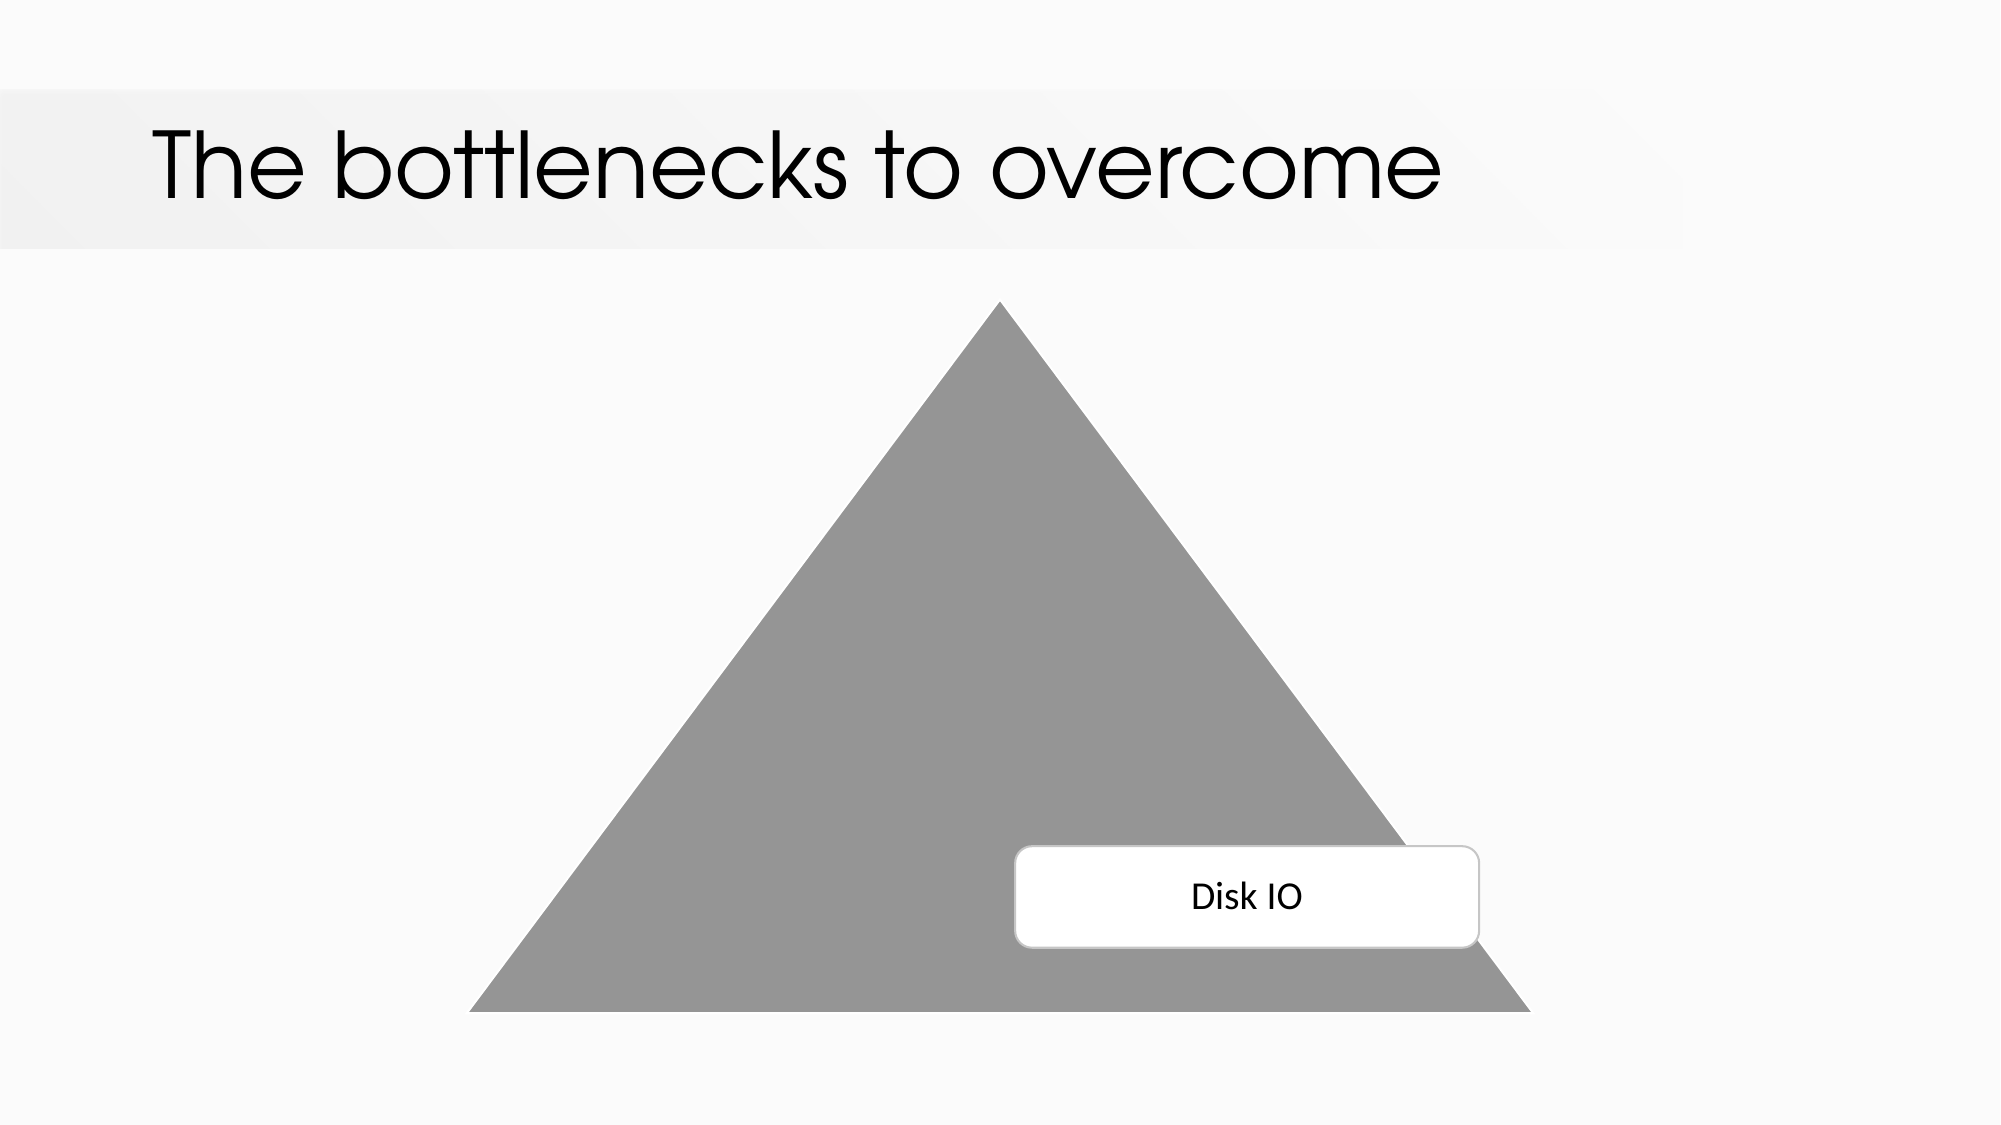

# The bottlenecks to overcome

Disk IO